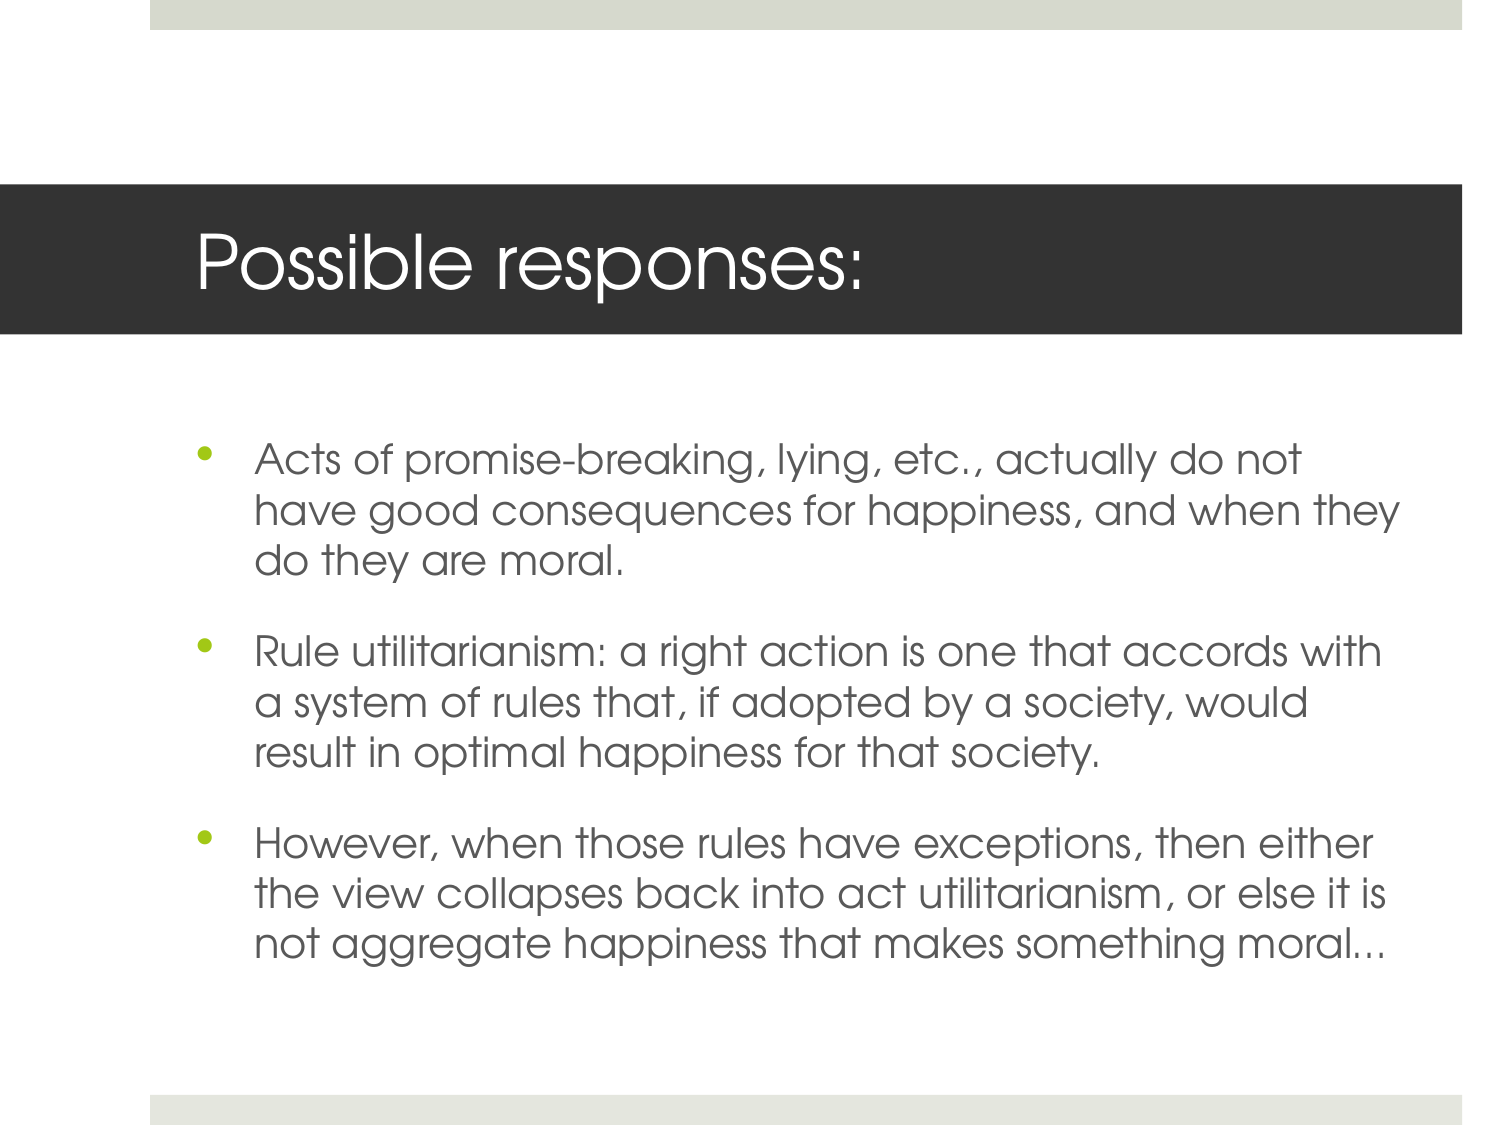

# Possible responses:
Acts of promise-breaking, lying, etc., actually do not have good consequences for happiness, and when they do they are moral.
Rule utilitarianism: a right action is one that accords with a system of rules that, if adopted by a society, would result in optimal happiness for that society.
However, when those rules have exceptions, then either the view collapses back into act utilitarianism, or else it is not aggregate happiness that makes something moral…